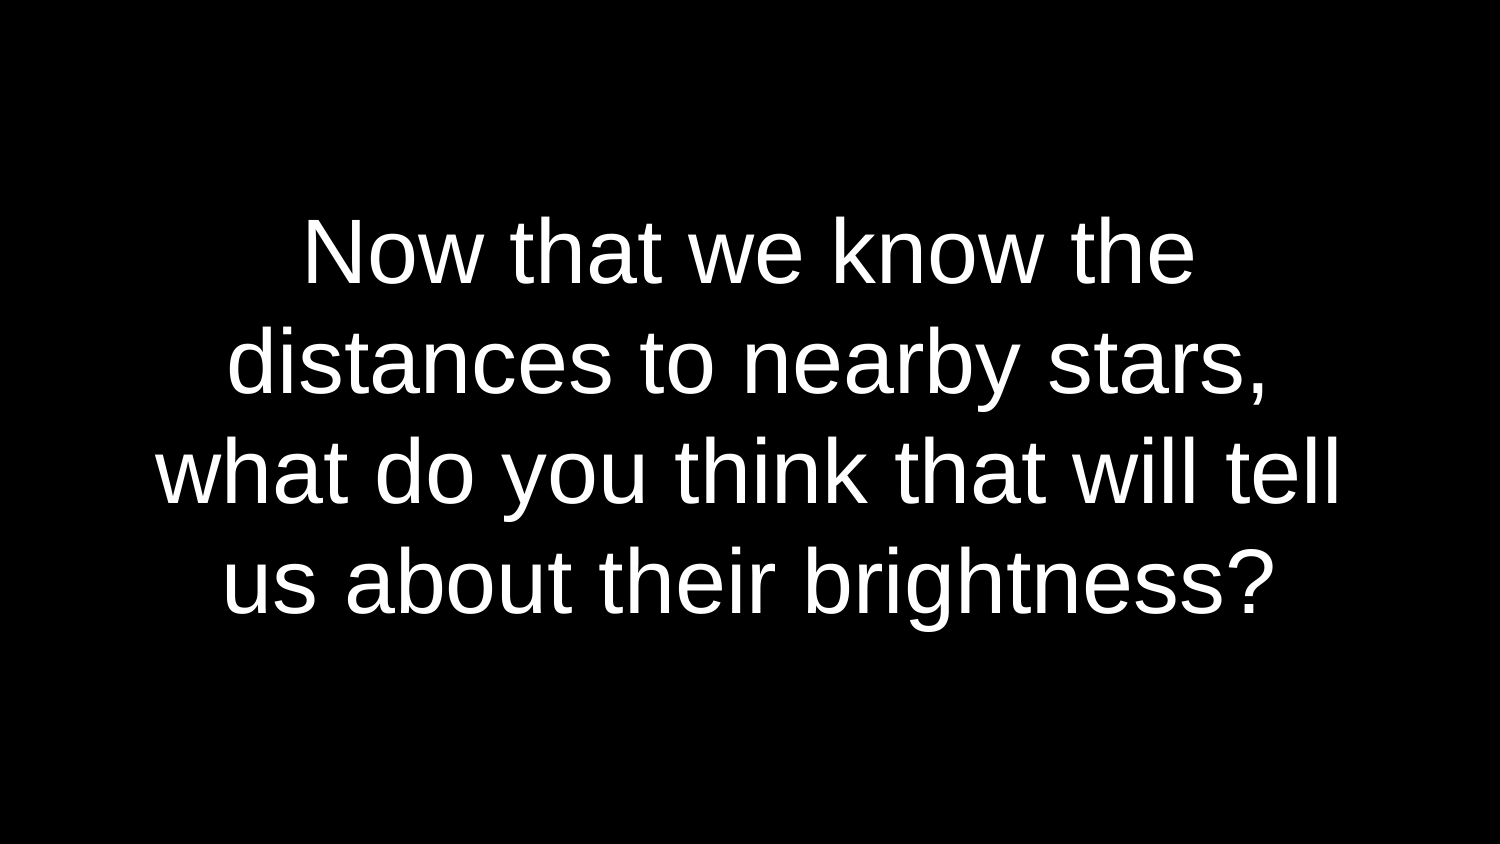

# Now that we know the distances to nearby stars, what do you think that will tell us about their brightness?